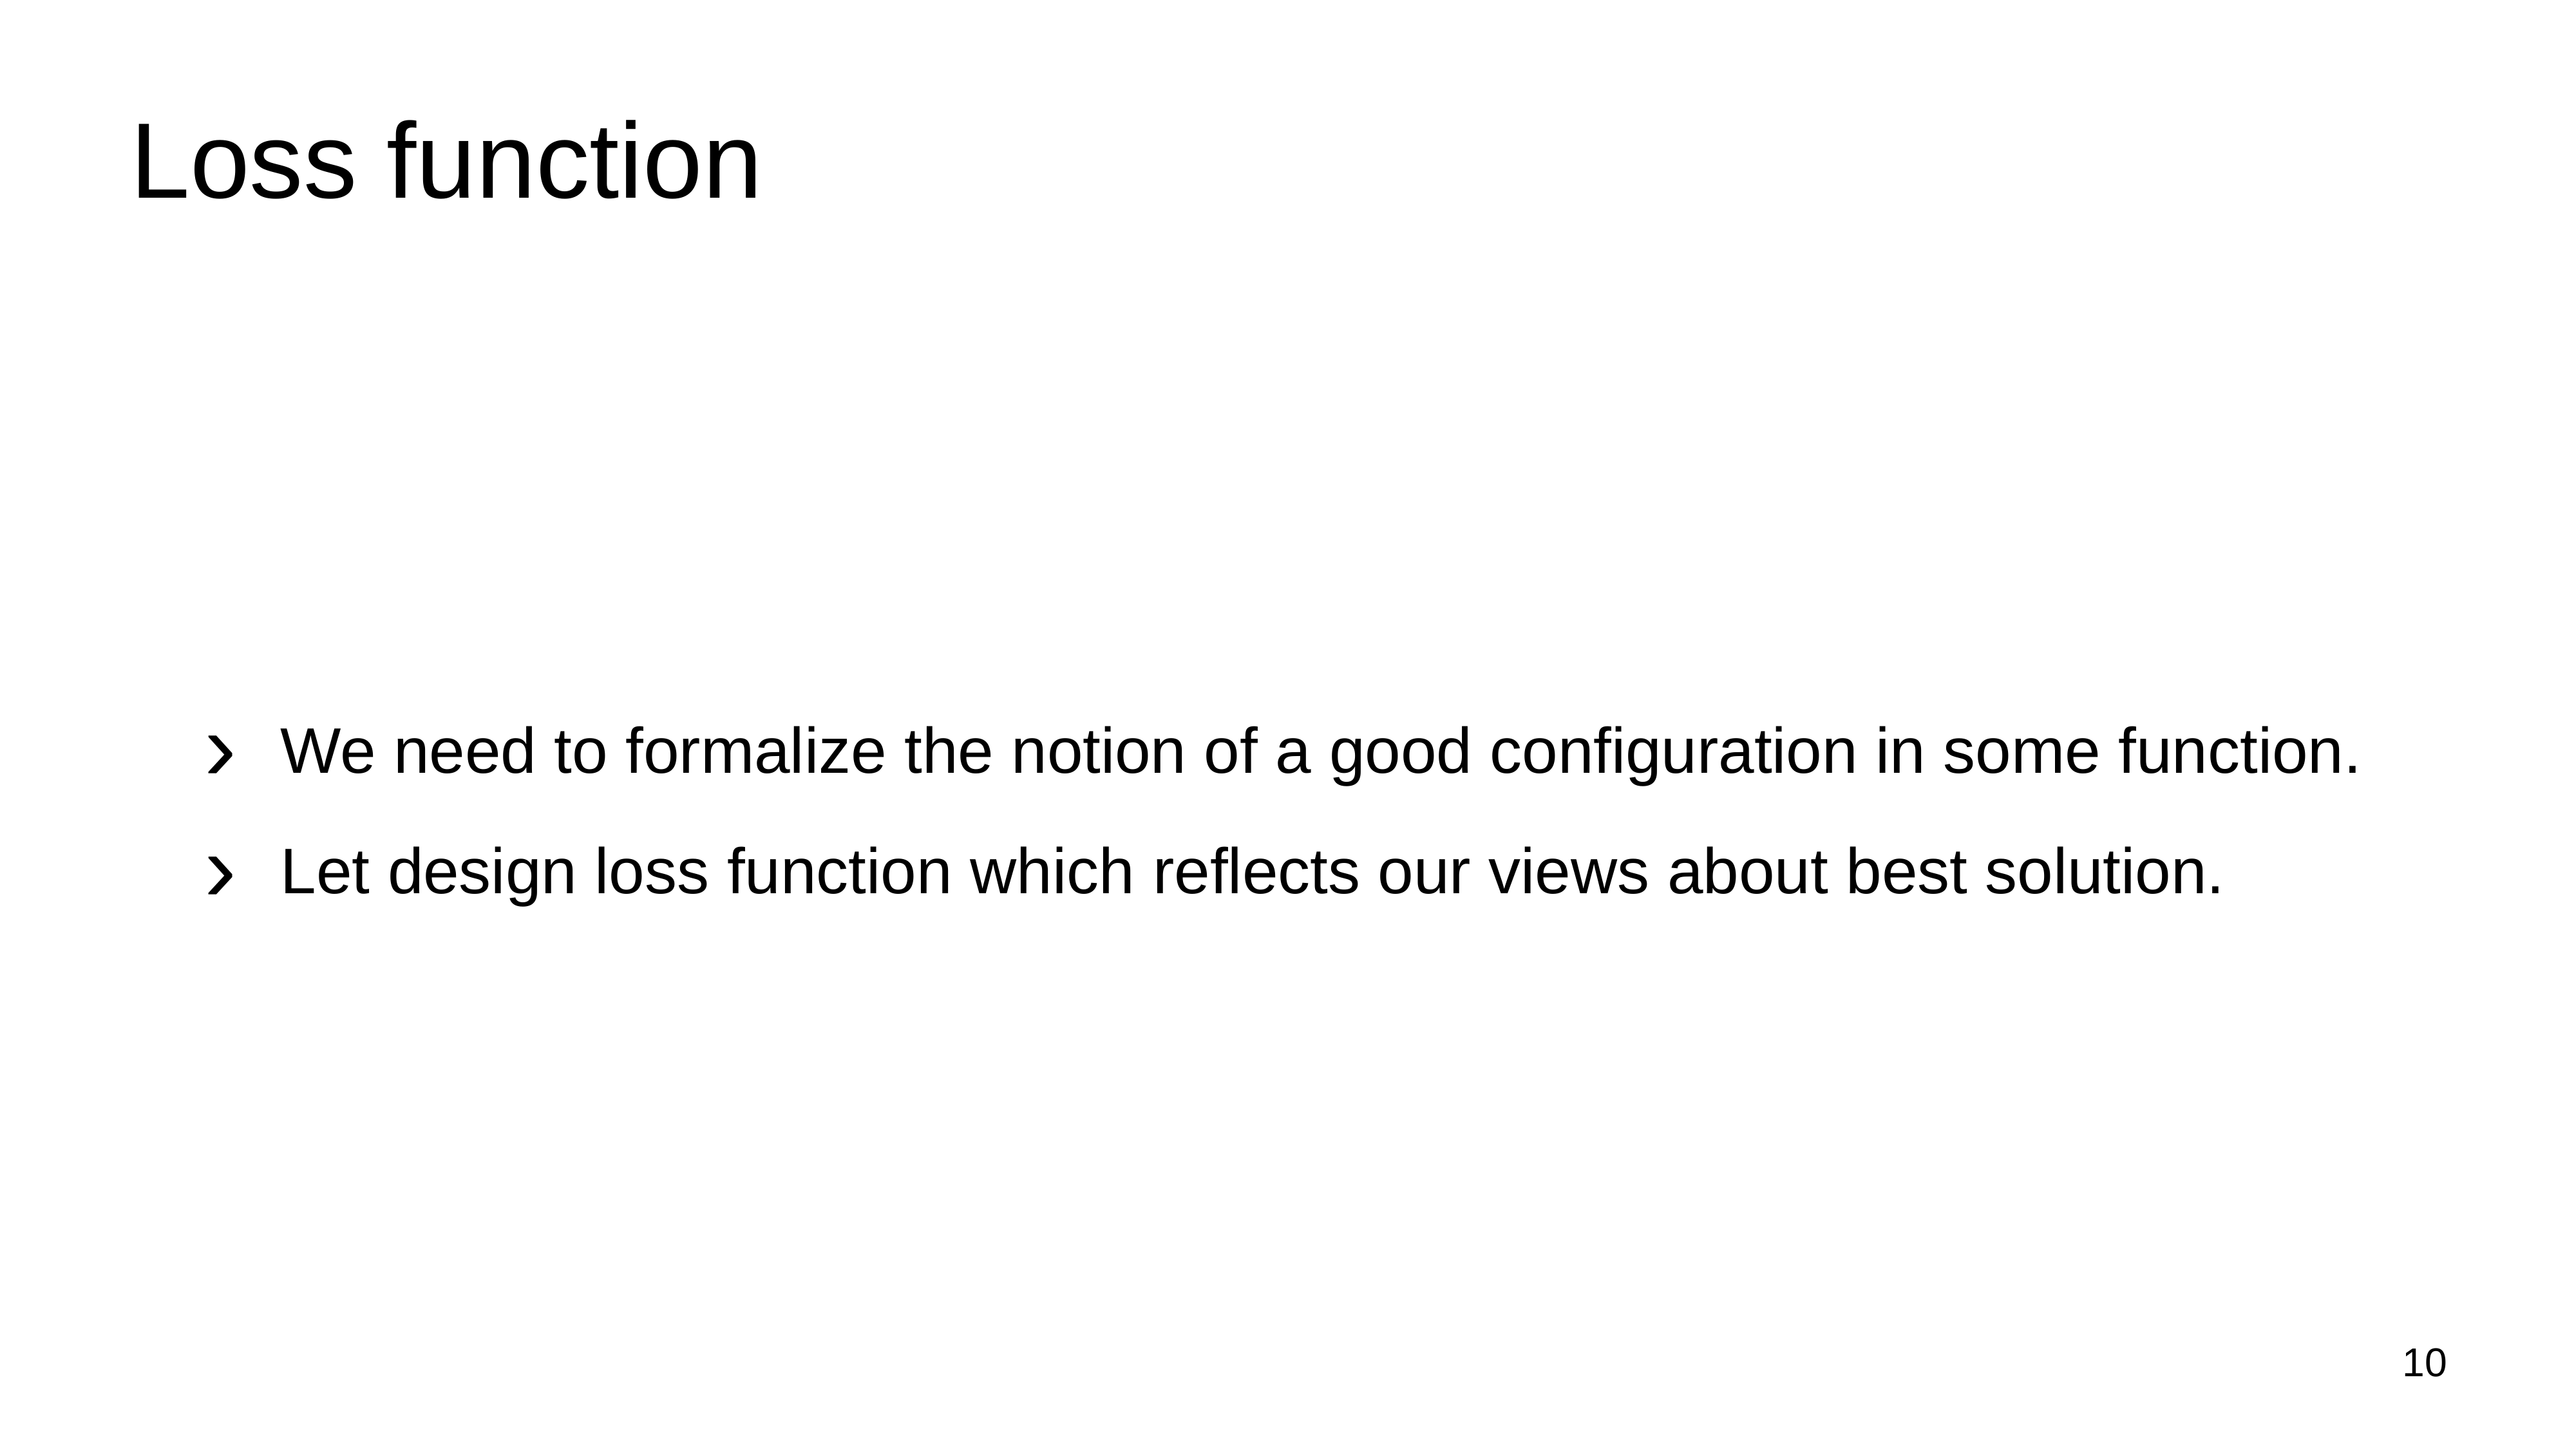

# Loss function
We need to formalize the notion of a good configuration in some function.
Let design loss function which reflects our views about best solution.

10